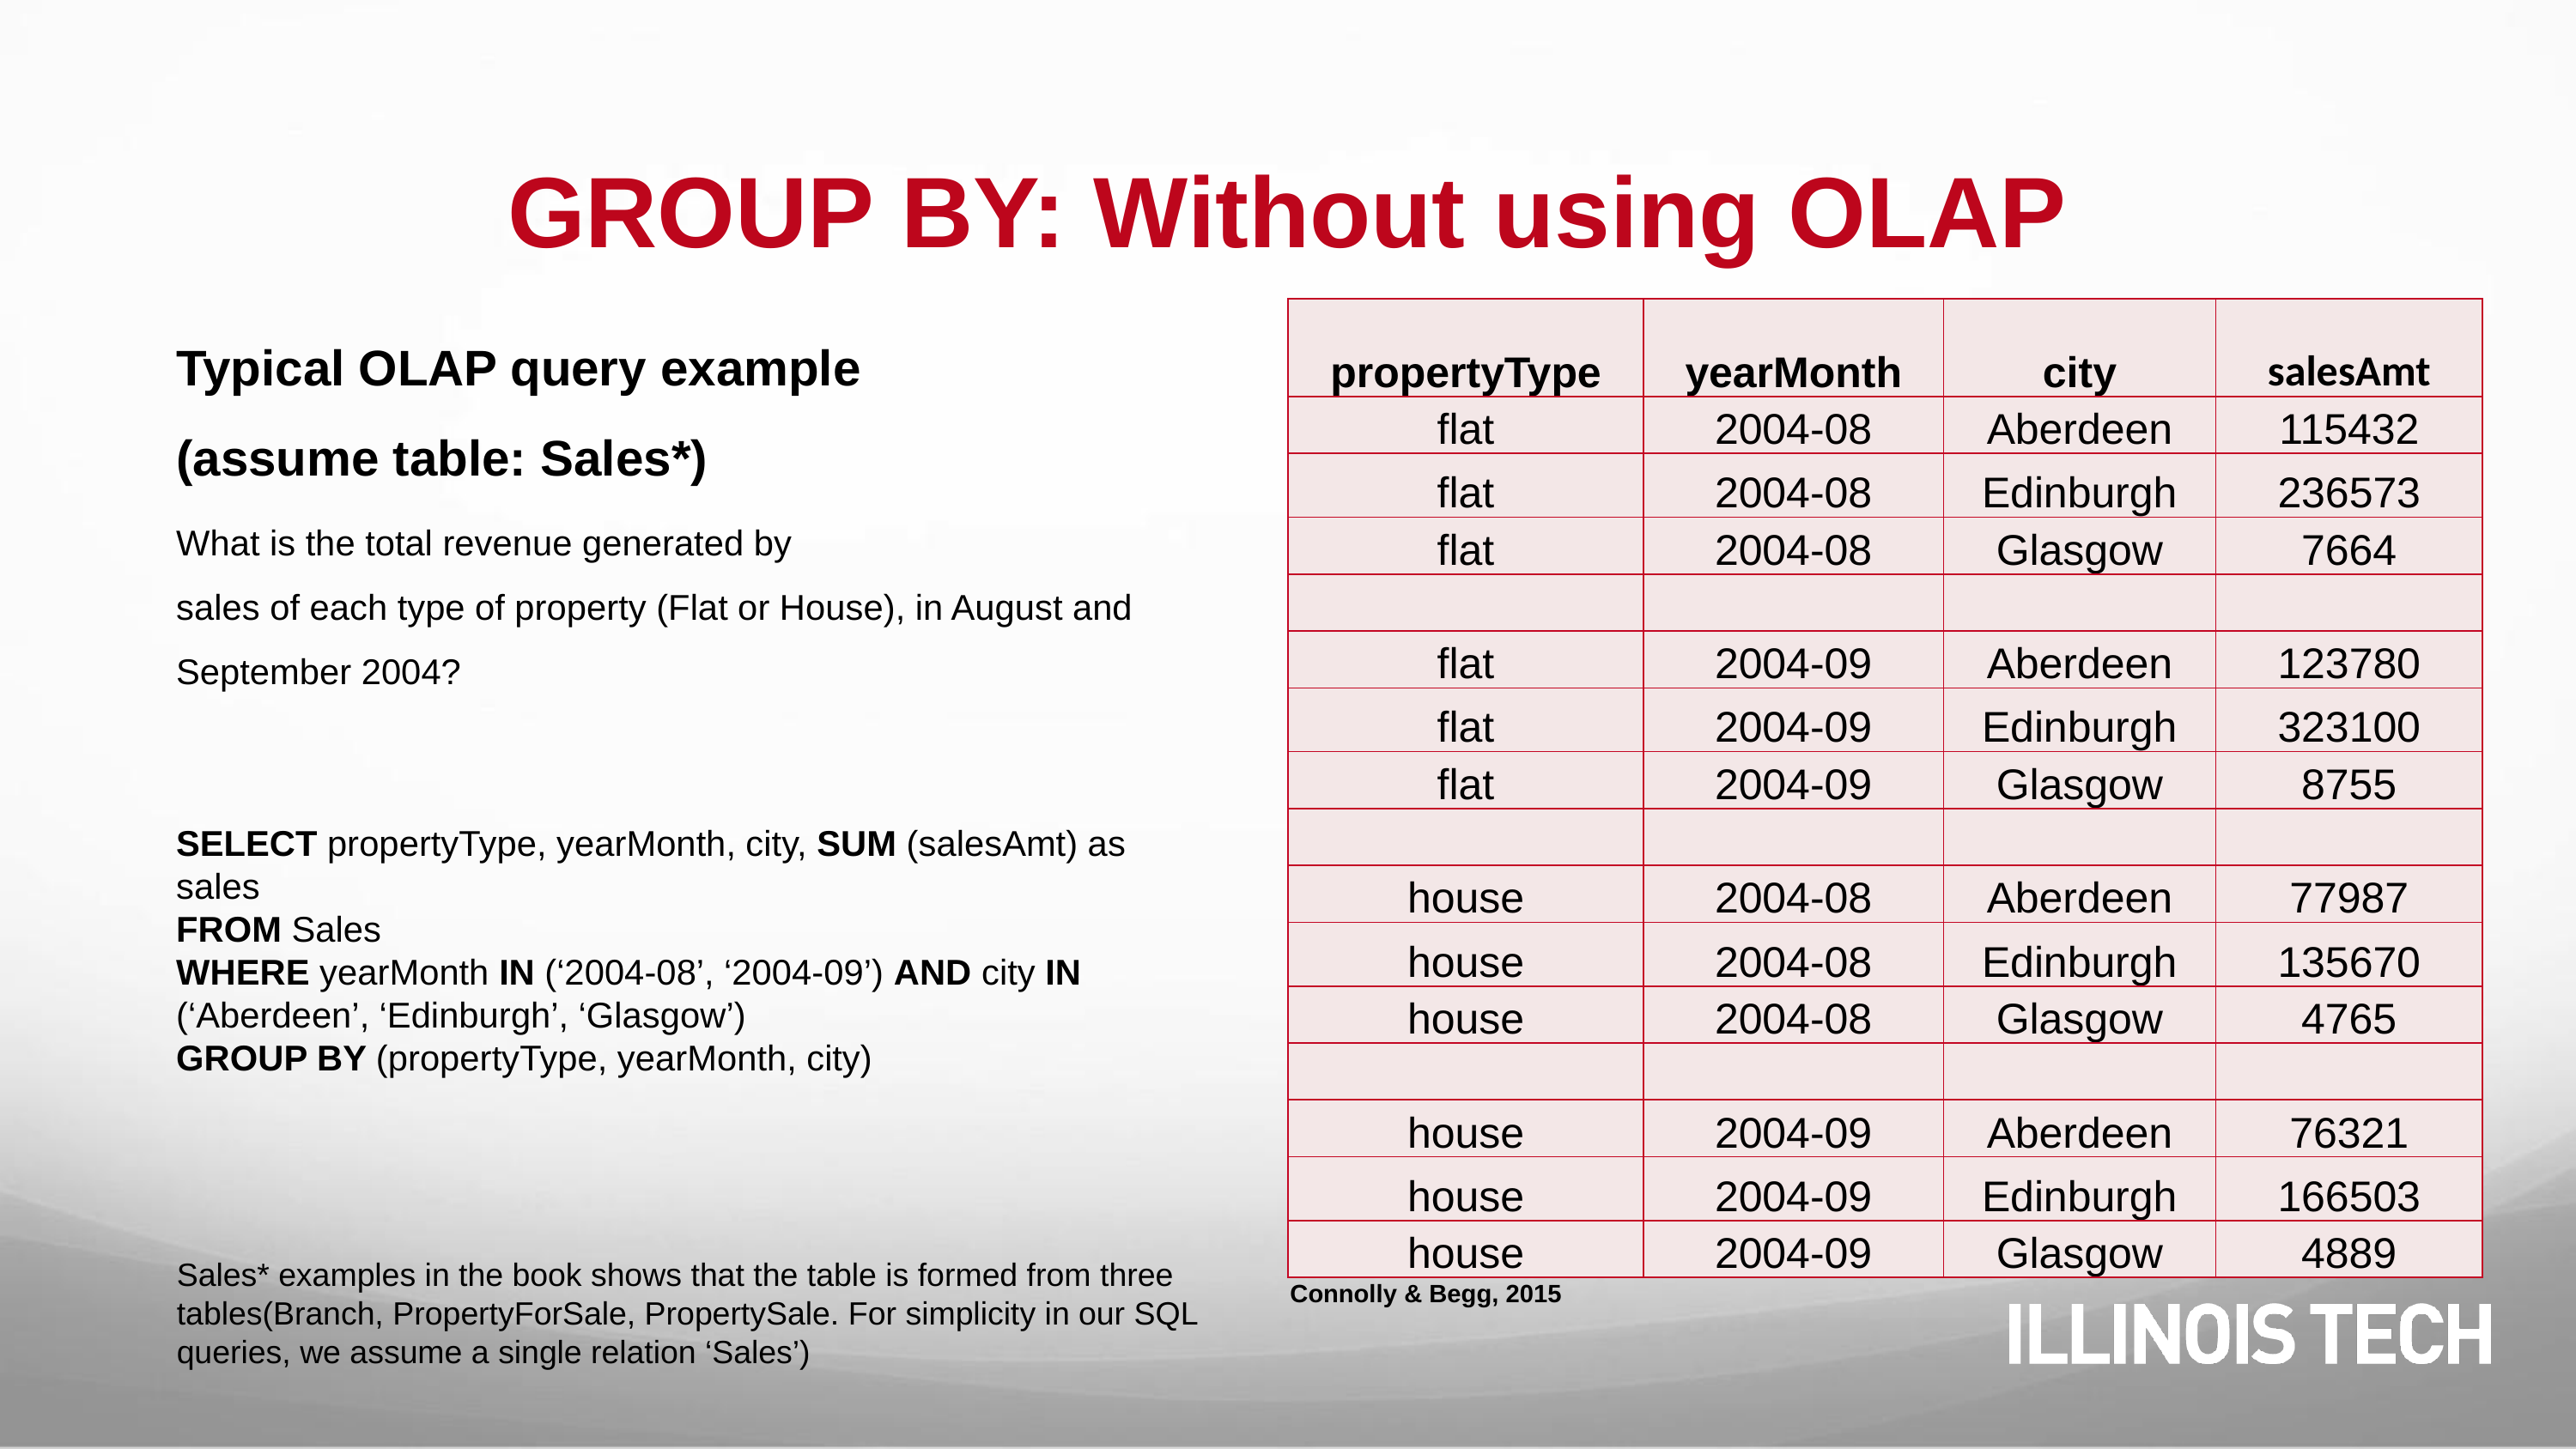

# GROUP BY: Without using OLAP
Typical OLAP query example (assume table: Sales*)
| propertyType | yearMonth | city | salesAmt |
| --- | --- | --- | --- |
| flat | 2004-08 | Aberdeen | 115432 |
| flat | 2004-08 | Edinburgh | 236573 |
| flat | 2004-08 | Glasgow | 7664 |
|  |  |  |  |
| flat | 2004-09 | Aberdeen | 123780 |
| flat | 2004-09 | Edinburgh | 323100 |
| flat | 2004-09 | Glasgow | 8755 |
|  |  |  |  |
| house | 2004-08 | Aberdeen | 77987 |
| house | 2004-08 | Edinburgh | 135670 |
| house | 2004-08 | Glasgow | 4765 |
|  |  |  |  |
| house | 2004-09 | Aberdeen | 76321 |
| house | 2004-09 | Edinburgh | 166503 |
| house | 2004-09 | Glasgow | 4889 |
What is the total revenue generated by
sales of each type of property (Flat or House), in August and September 2004?

SELECT propertyType, yearMonth, city, SUM (salesAmt) as sales
FROM Sales
WHERE yearMonth IN (‘2004-08’, ‘2004-09’) AND city IN (‘Aberdeen’, ‘Edinburgh’, ‘Glasgow’)
GROUP BY (propertyType, yearMonth, city)
Sales* examples in the book shows that the table is formed from three tables(Branch, PropertyForSale, PropertySale. For simplicity in our SQL queries, we assume a single relation ‘Sales’)

Connolly & Begg, 2015